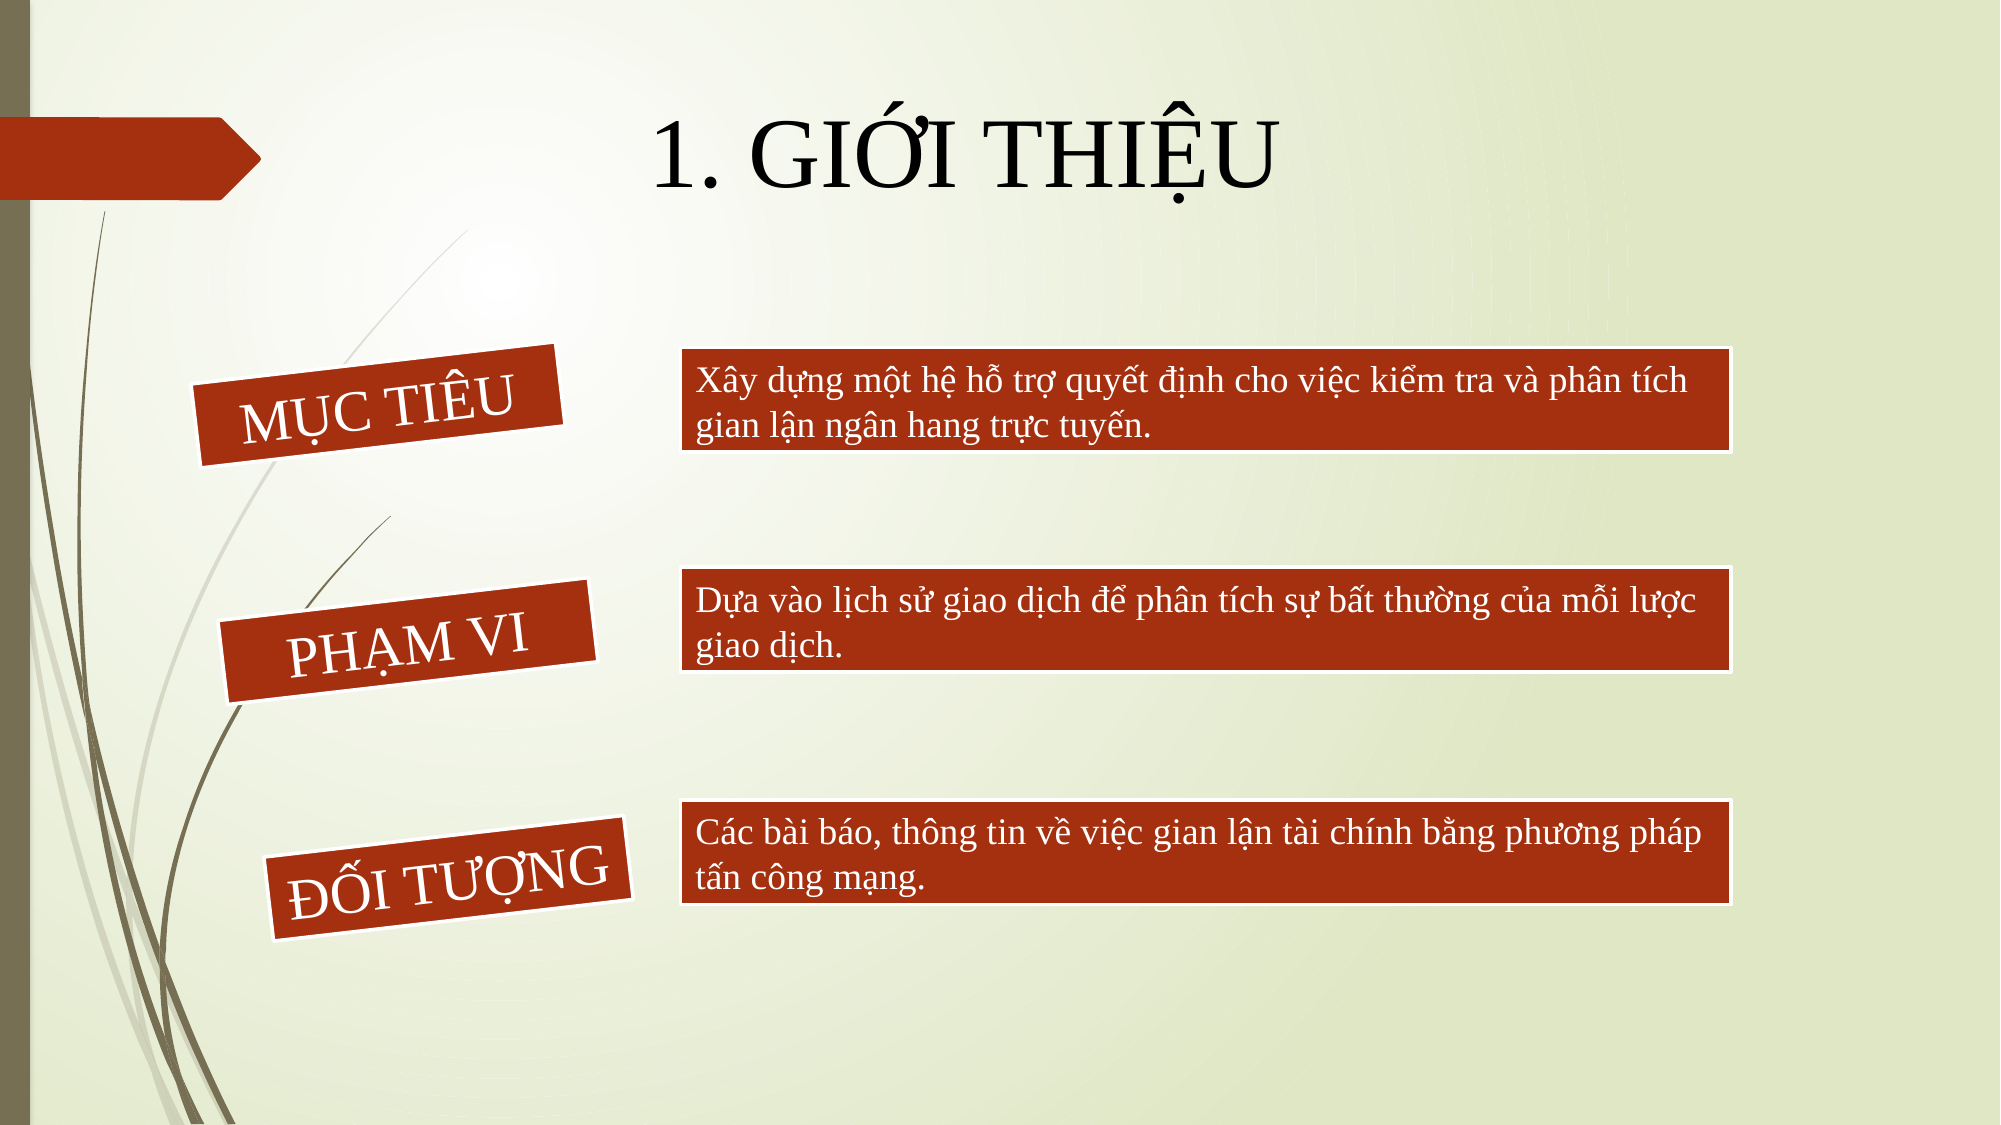

1. GIỚI THIỆU
Xây dựng một hệ hỗ trợ quyết định cho việc kiểm tra và phân tích gian lận ngân hang trực tuyến.
MỤC TIÊU
Dựa vào lịch sử giao dịch để phân tích sự bất thường của mỗi lược giao dịch.
PHẠM VI
Các bài báo, thông tin về việc gian lận tài chính bằng phương pháp tấn công mạng.
ĐỐI TƯỢNG